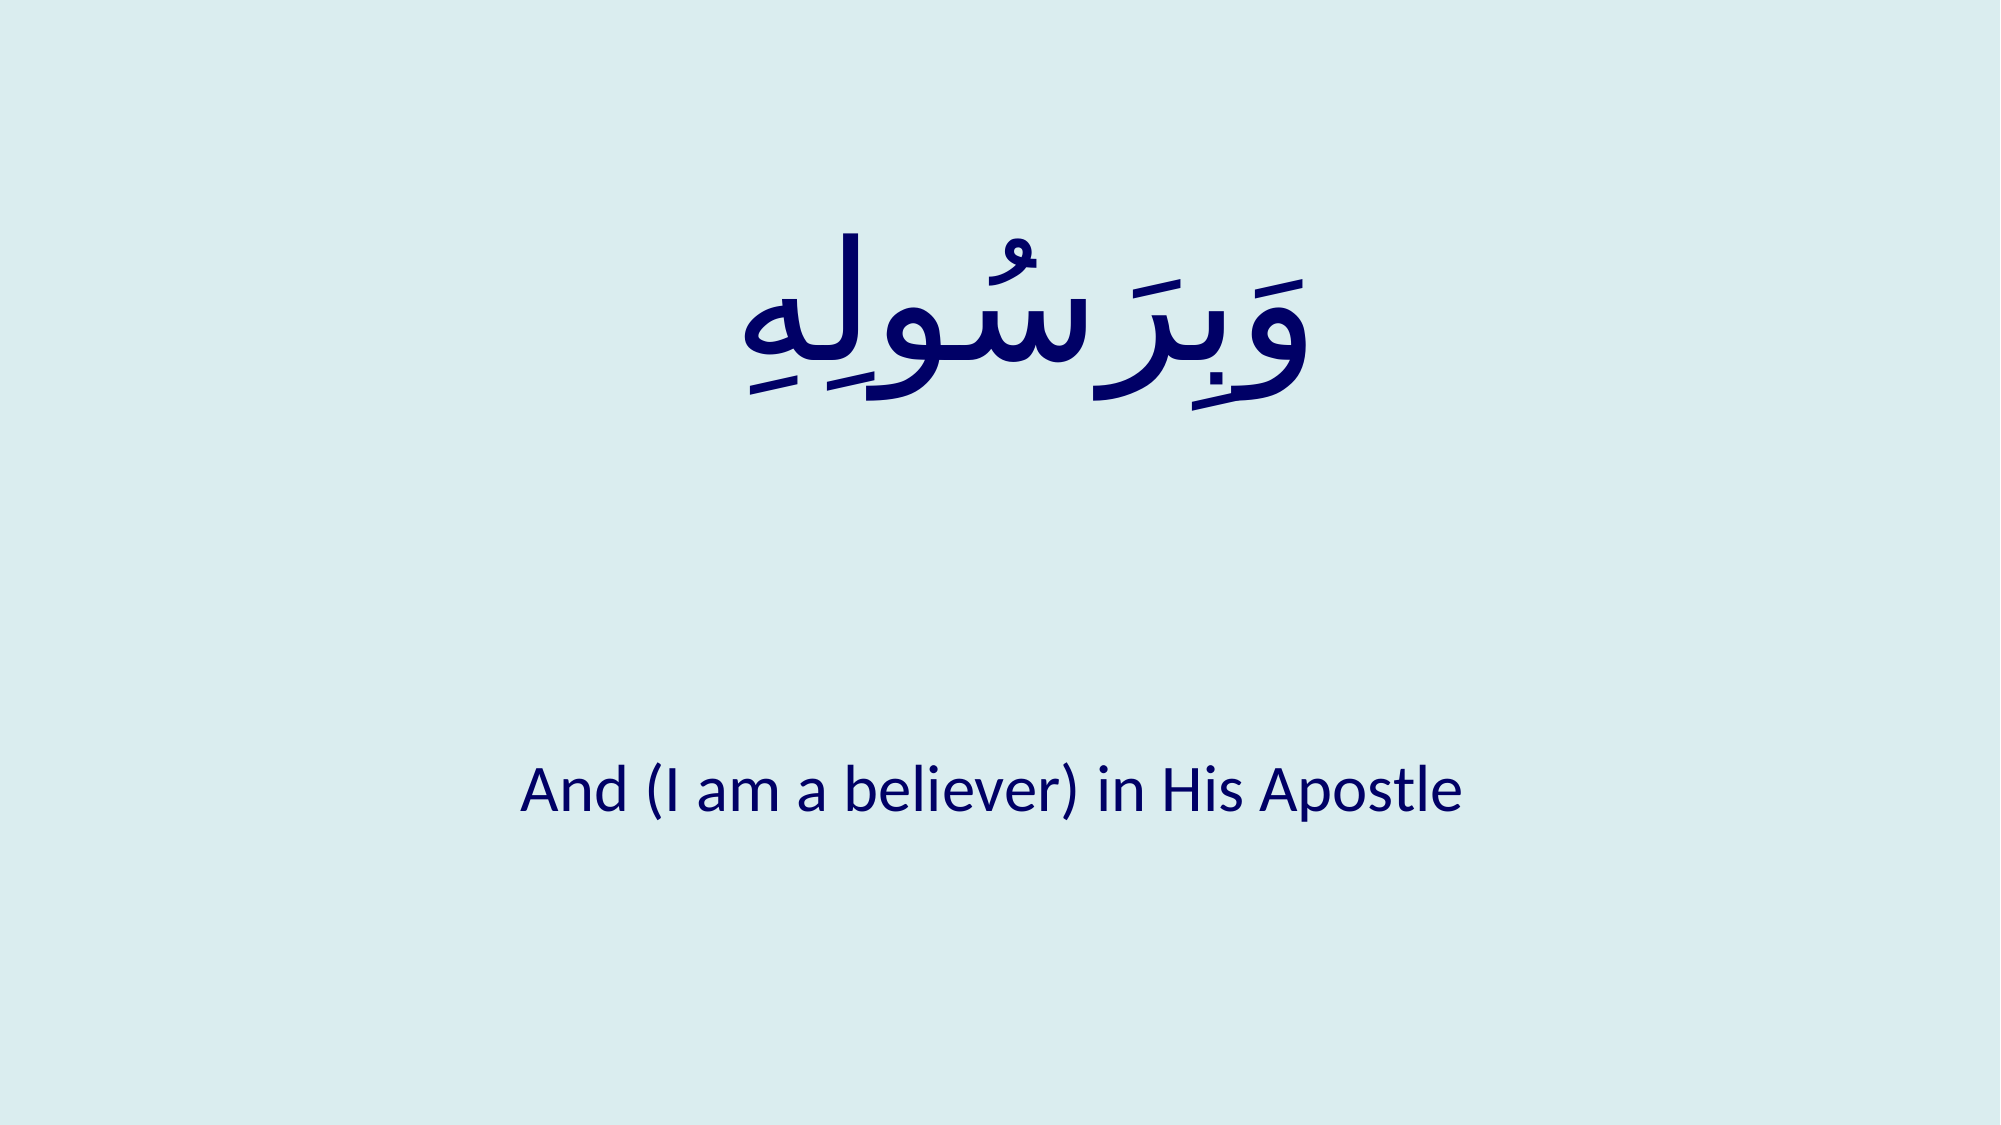

# وَبِرَسُولِهِ
And (I am a believer) in His Apostle